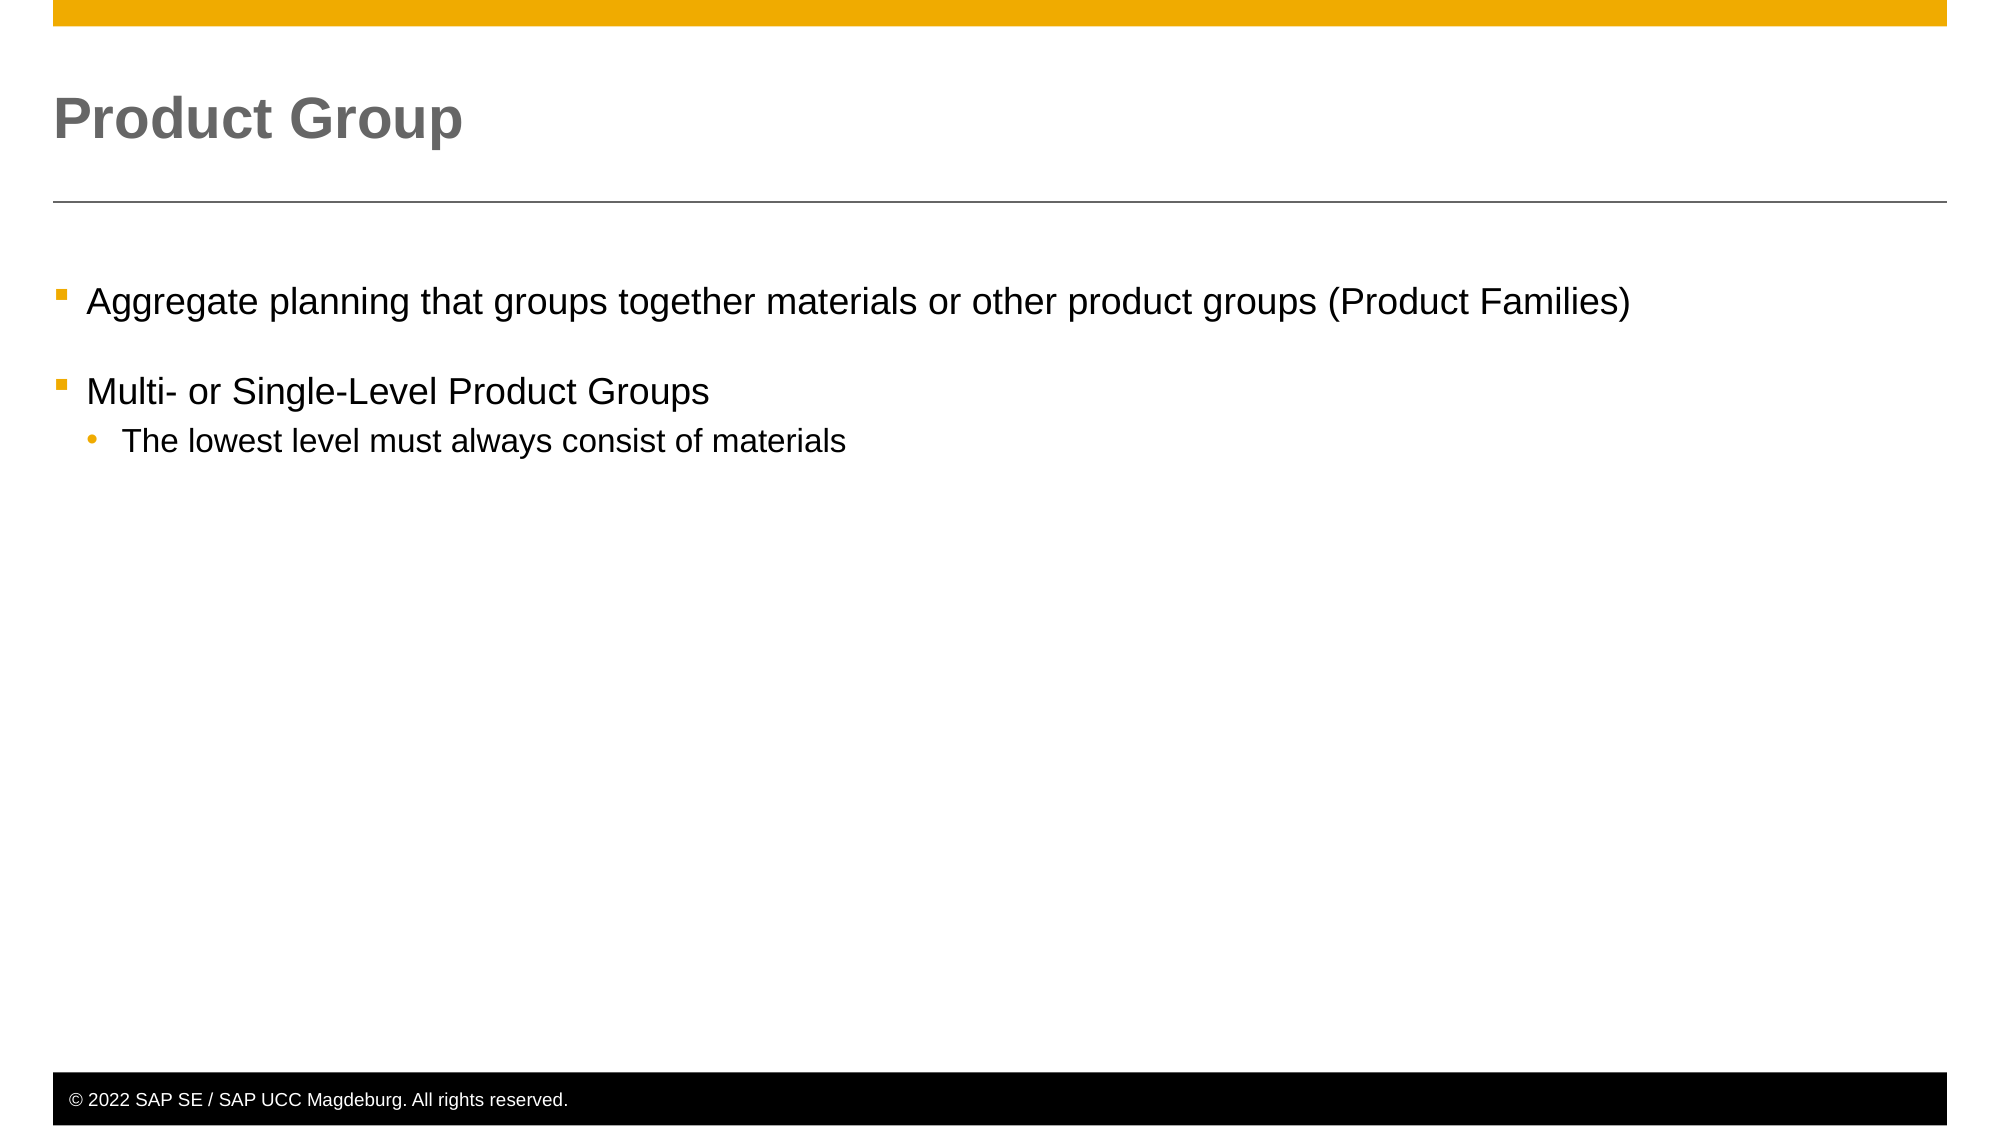

# Product Group
Aggregate planning that groups together materials or other product groups (Product Families)

Multi- or Single-Level Product Groups
The lowest level must always consist of materials